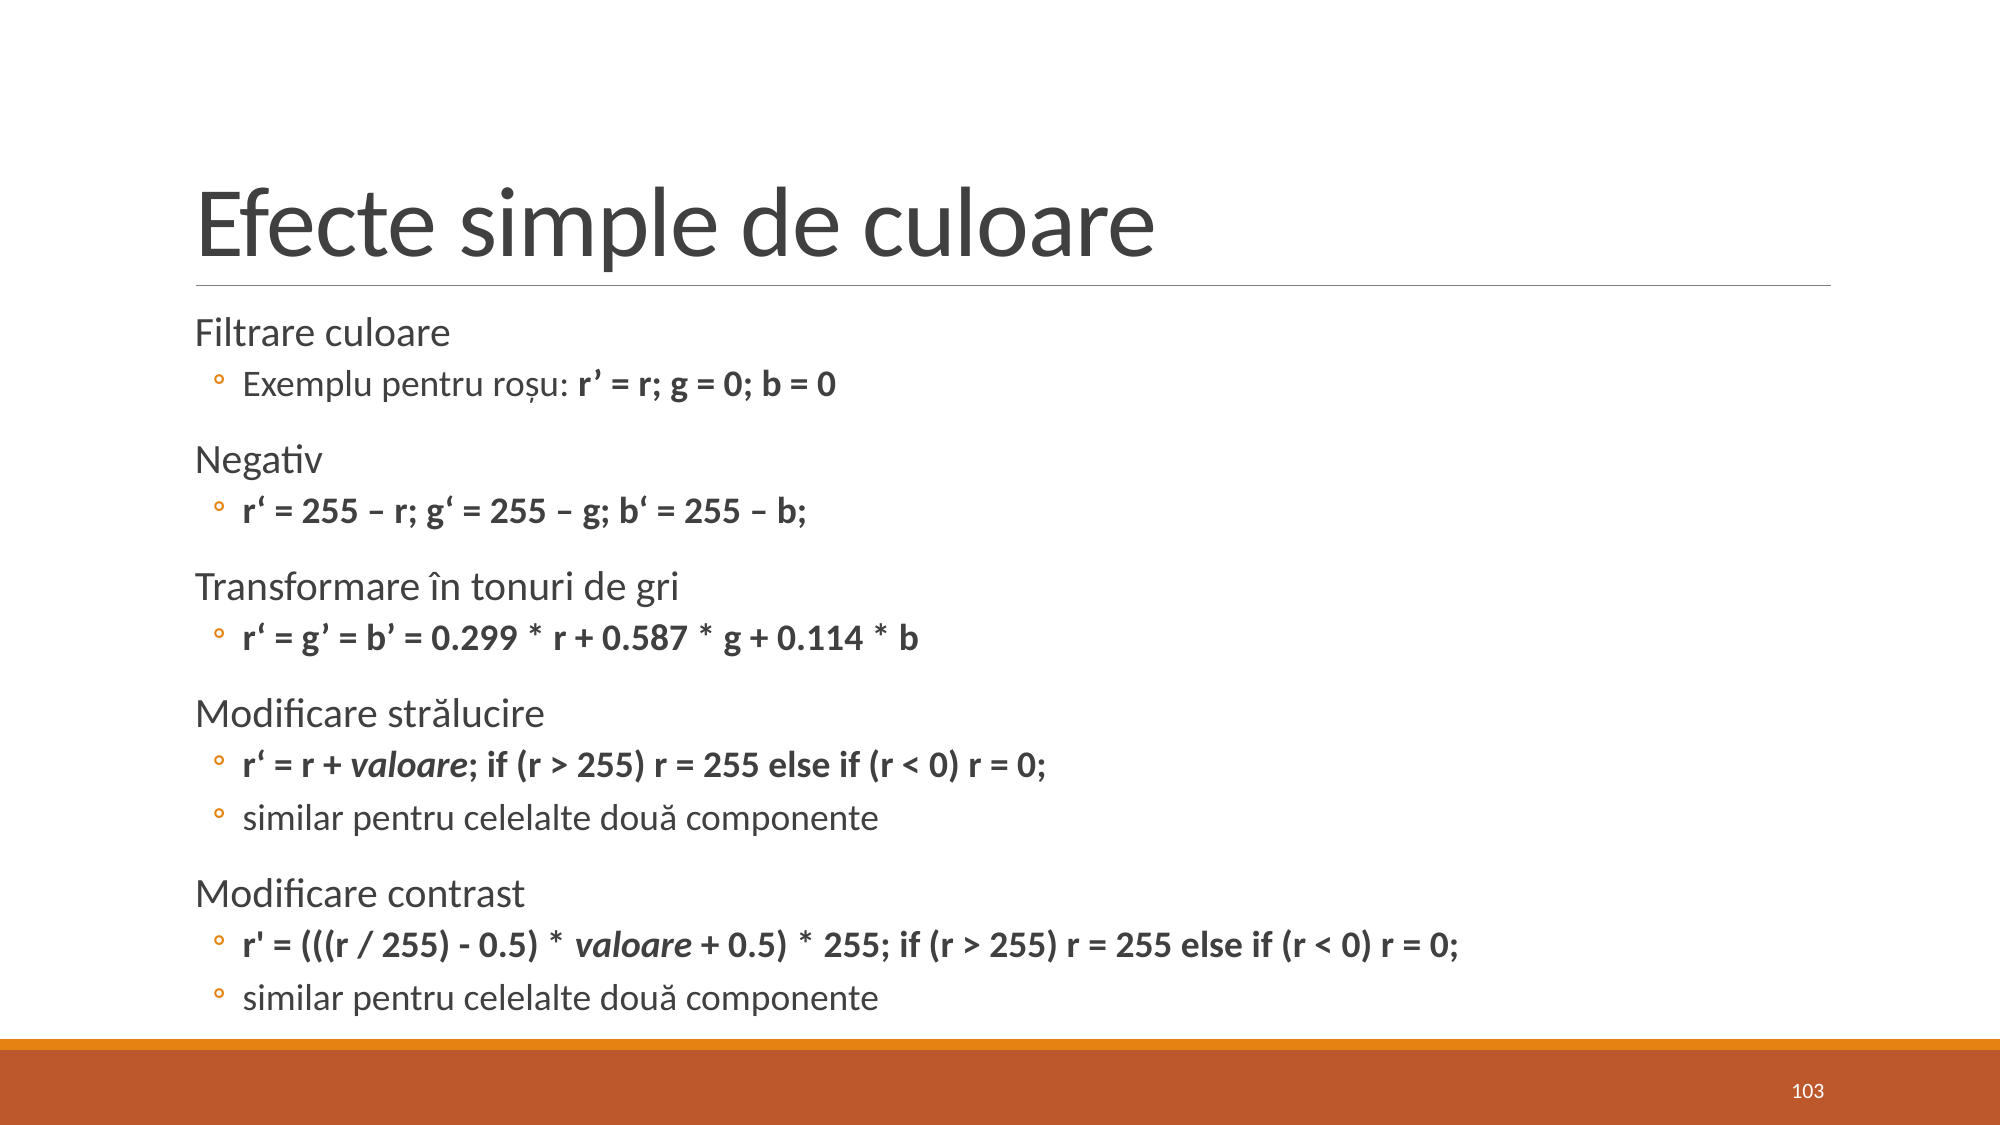

# Efecte simple de culoare
Filtrare culoare
Exemplu pentru roșu: r’ = r; g = 0; b = 0
Negativ
r‘ = 255 – r; g‘ = 255 – g; b‘ = 255 – b;
Transformare în tonuri de gri
r‘ = g’ = b’ = 0.299 * r + 0.587 * g + 0.114 * b
Modificare strălucire
r‘ = r + valoare; if (r > 255) r = 255 else if (r < 0) r = 0;
similar pentru celelalte două componente
Modificare contrast
r' = (((r / 255) - 0.5) * valoare + 0.5) * 255; if (r > 255) r = 255 else if (r < 0) r = 0;
similar pentru celelalte două componente

103